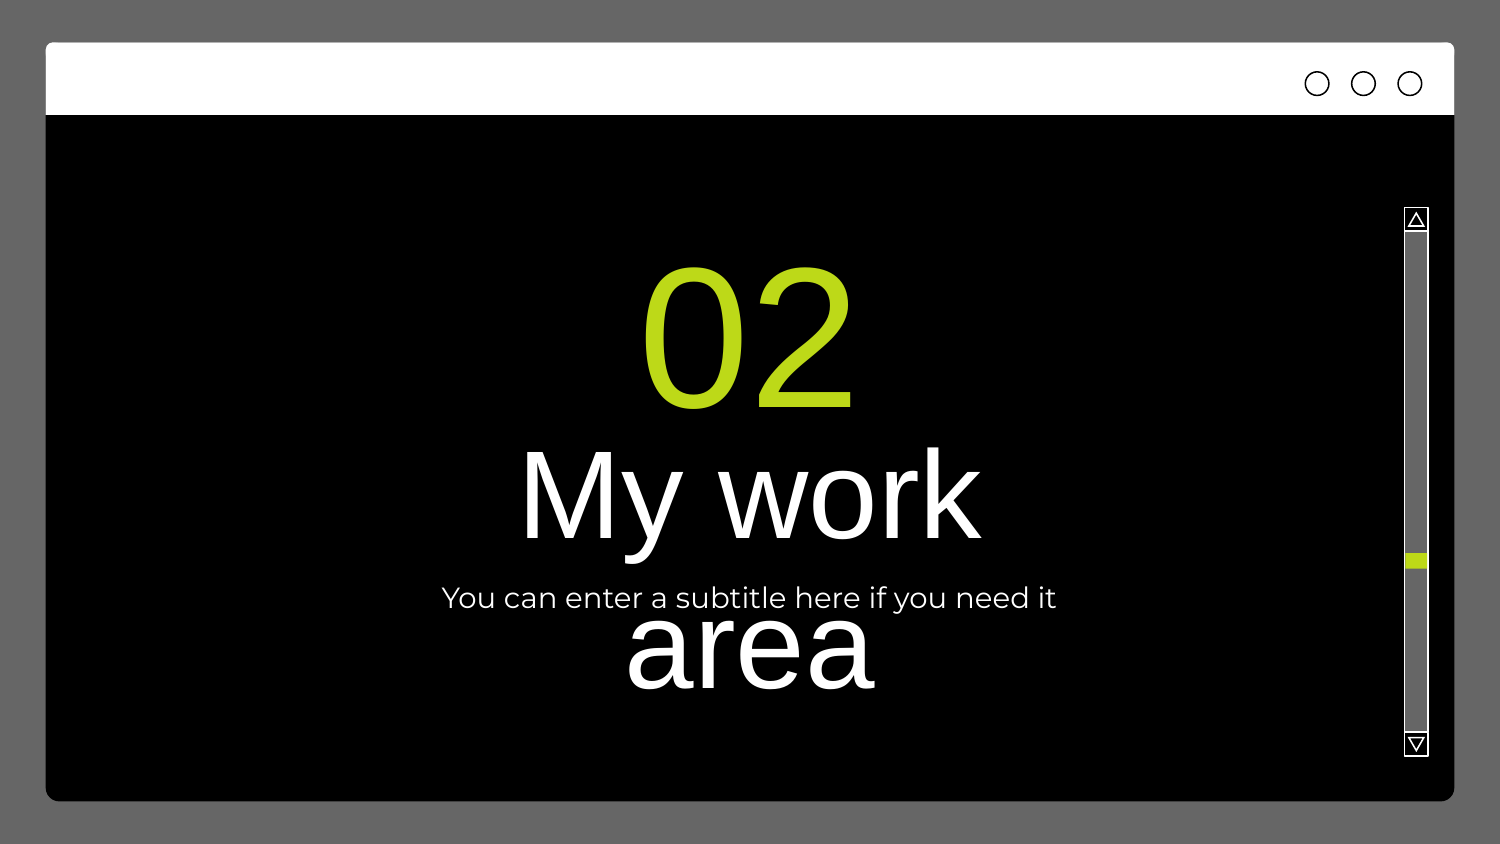

02
# My work area

You can enter a subtitle here if you need it